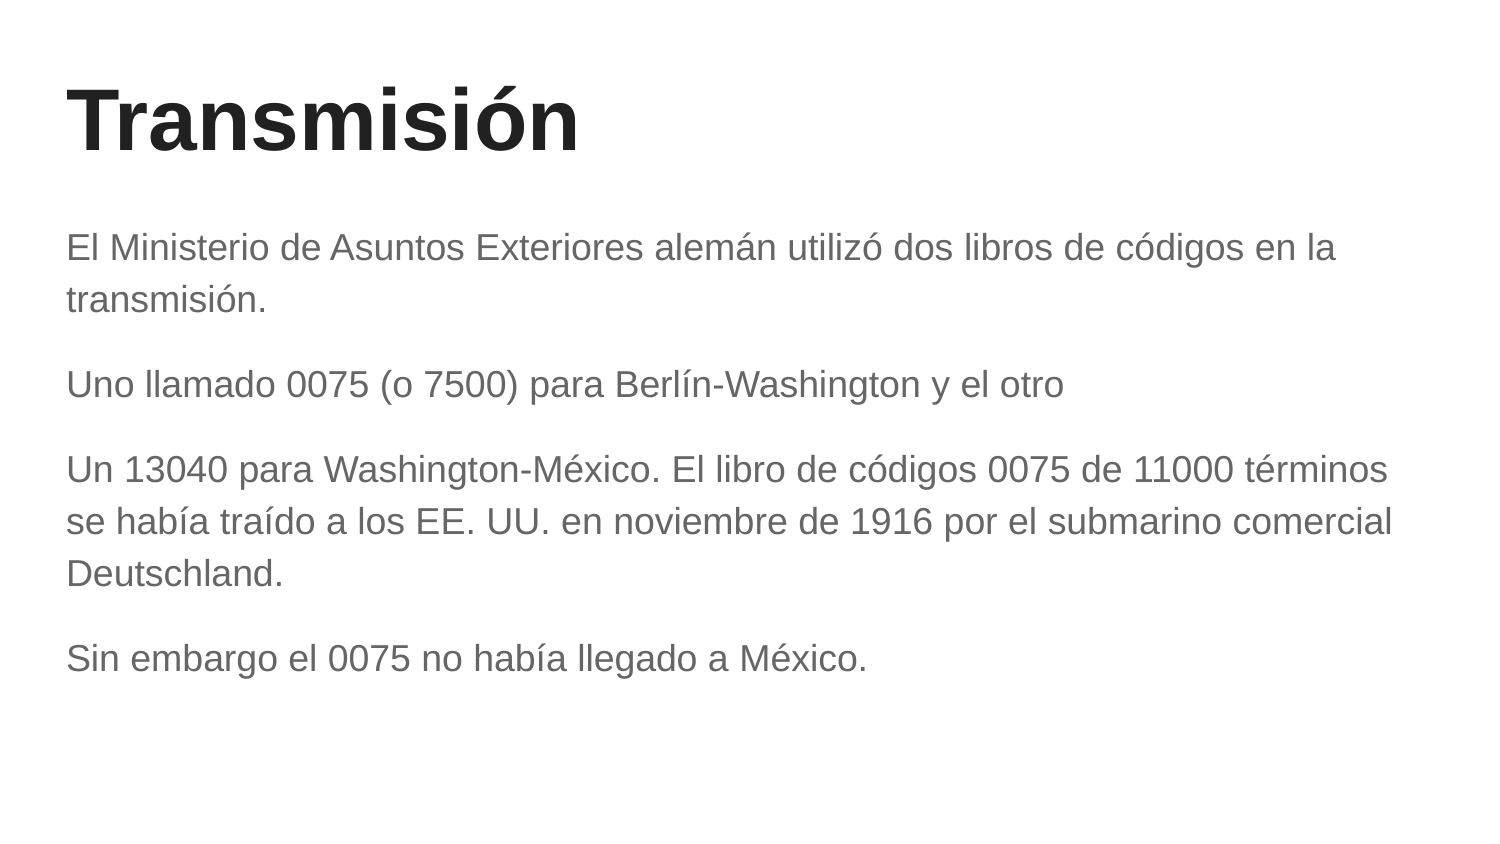

# Transmisión
El Ministerio de Asuntos Exteriores alemán utilizó dos libros de códigos en la transmisión.
Uno llamado 0075 (o 7500) para Berlín-Washington y el otro
Un 13040 para Washington-México. El libro de códigos 0075 de 11000 términos se había traído a los EE. UU. en noviembre de 1916 por el submarino comercial Deutschland.
Sin embargo el 0075 no había llegado a México.